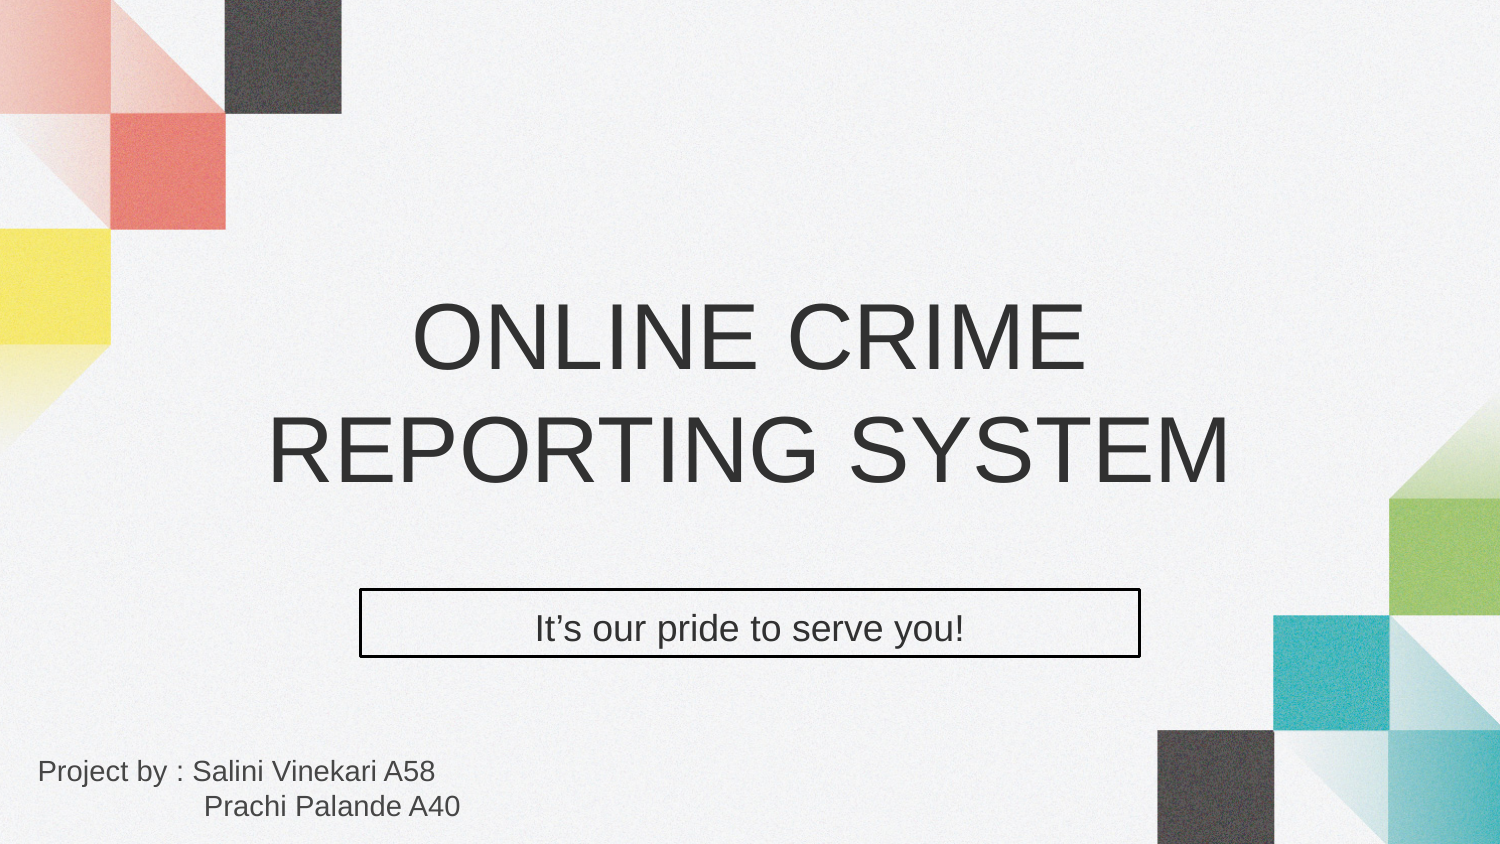

# ONLINE CRIME REPORTING SYSTEM
It’s our pride to serve you!
Project by : Salini Vinekari A58
	  Prachi Palande A40